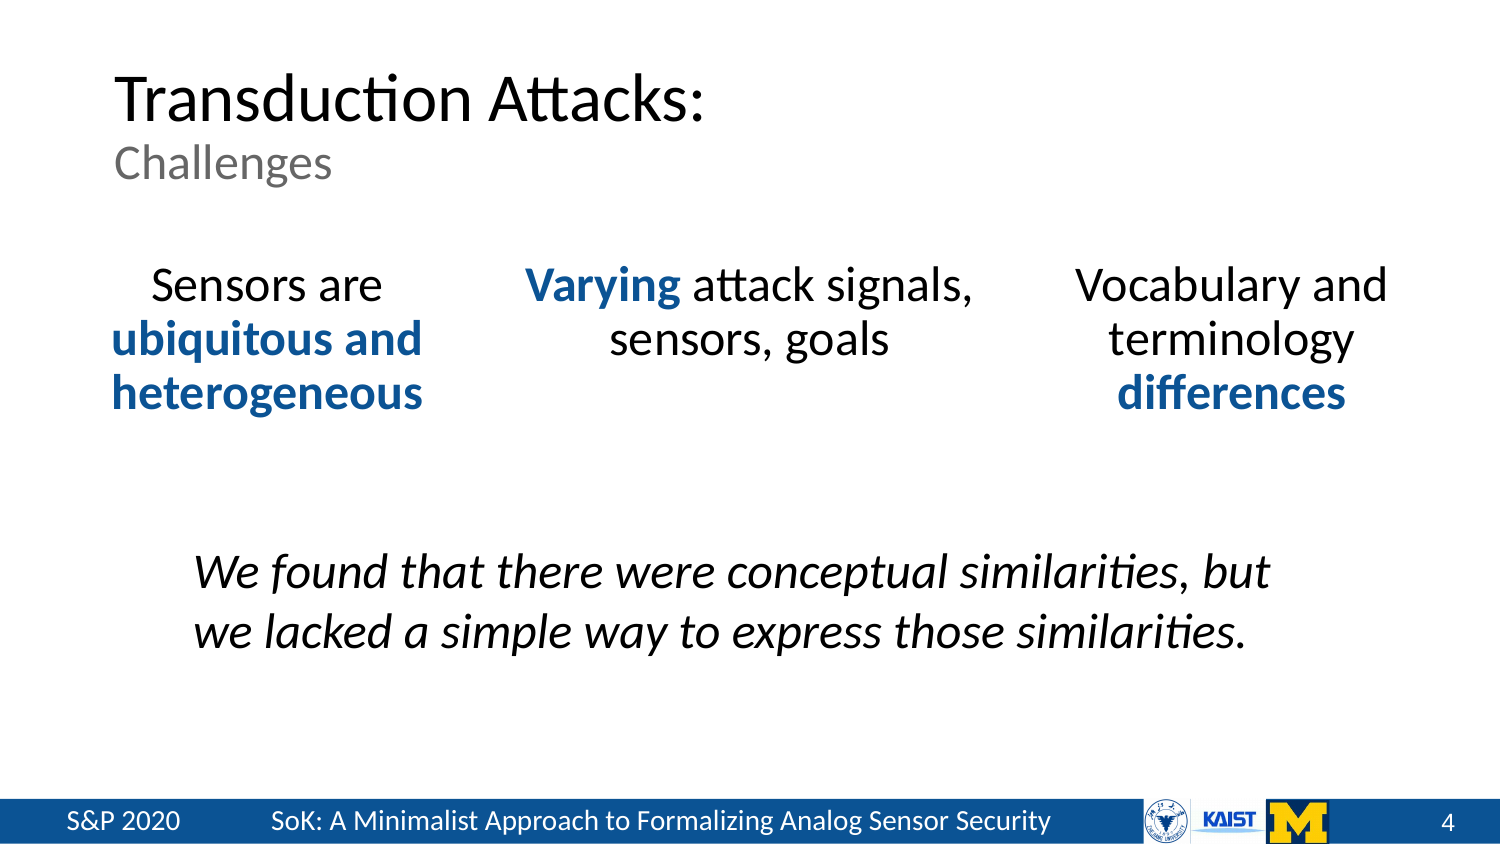

# Transduction Attacks: Challenges
Sensors are ubiquitous and heterogeneous
Varying attack signals, sensors, goals
Vocabulary and terminology differences
We found that there were conceptual similarities, but we lacked a simple way to express those similarities.
4